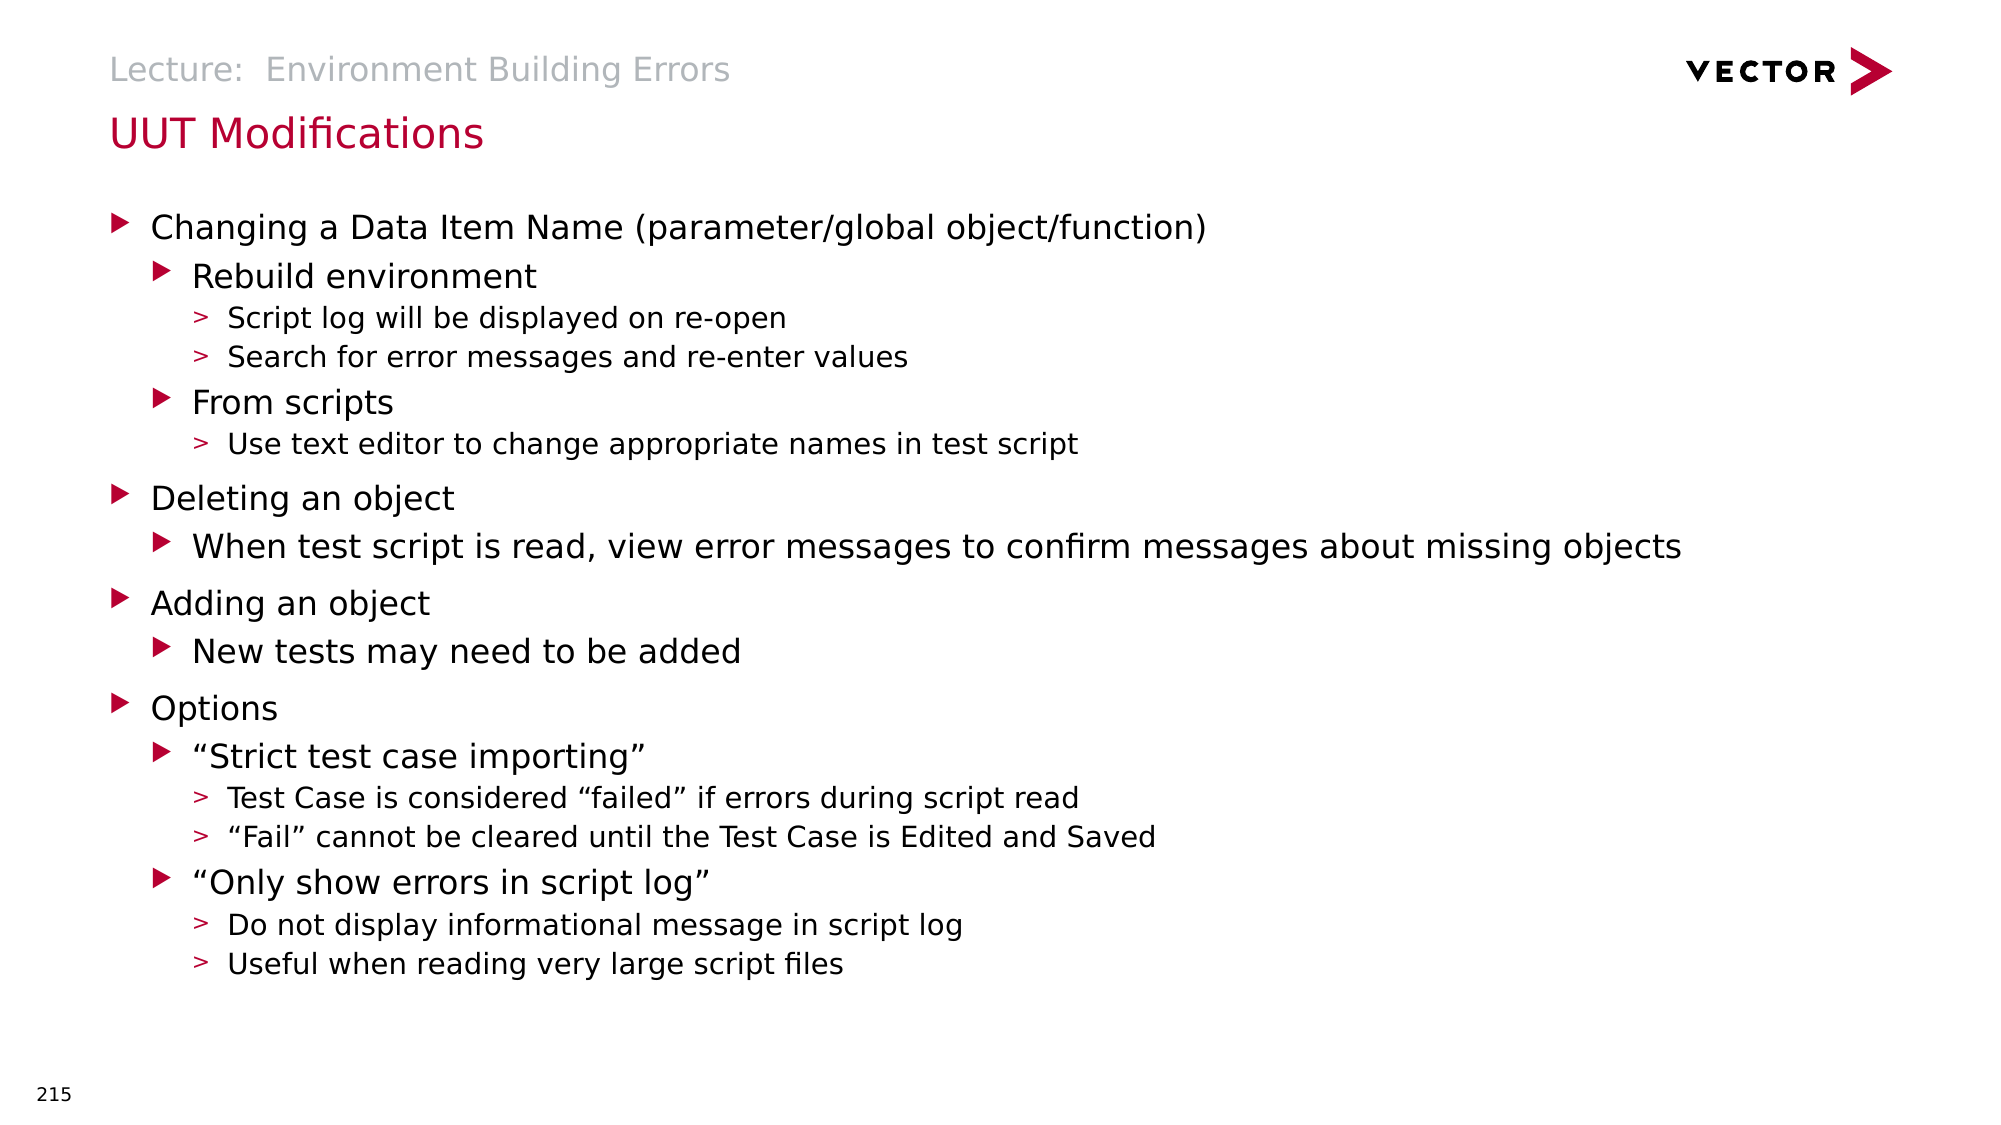

# Lecture:  Environment Building Errors
UUT Modifications
Changing a Data Item Name (parameter/global object/function)
Rebuild environment
Script log will be displayed on re-open
Search for error messages and re-enter values
From scripts
Use text editor to change appropriate names in test script
Deleting an object
When test script is read, view error messages to confirm messages about missing objects
Adding an object
New tests may need to be added
Options
“Strict test case importing”
Test Case is considered “failed” if errors during script read
“Fail” cannot be cleared until the Test Case is Edited and Saved
“Only show errors in script log”
Do not display informational message in script log
Useful when reading very large script files